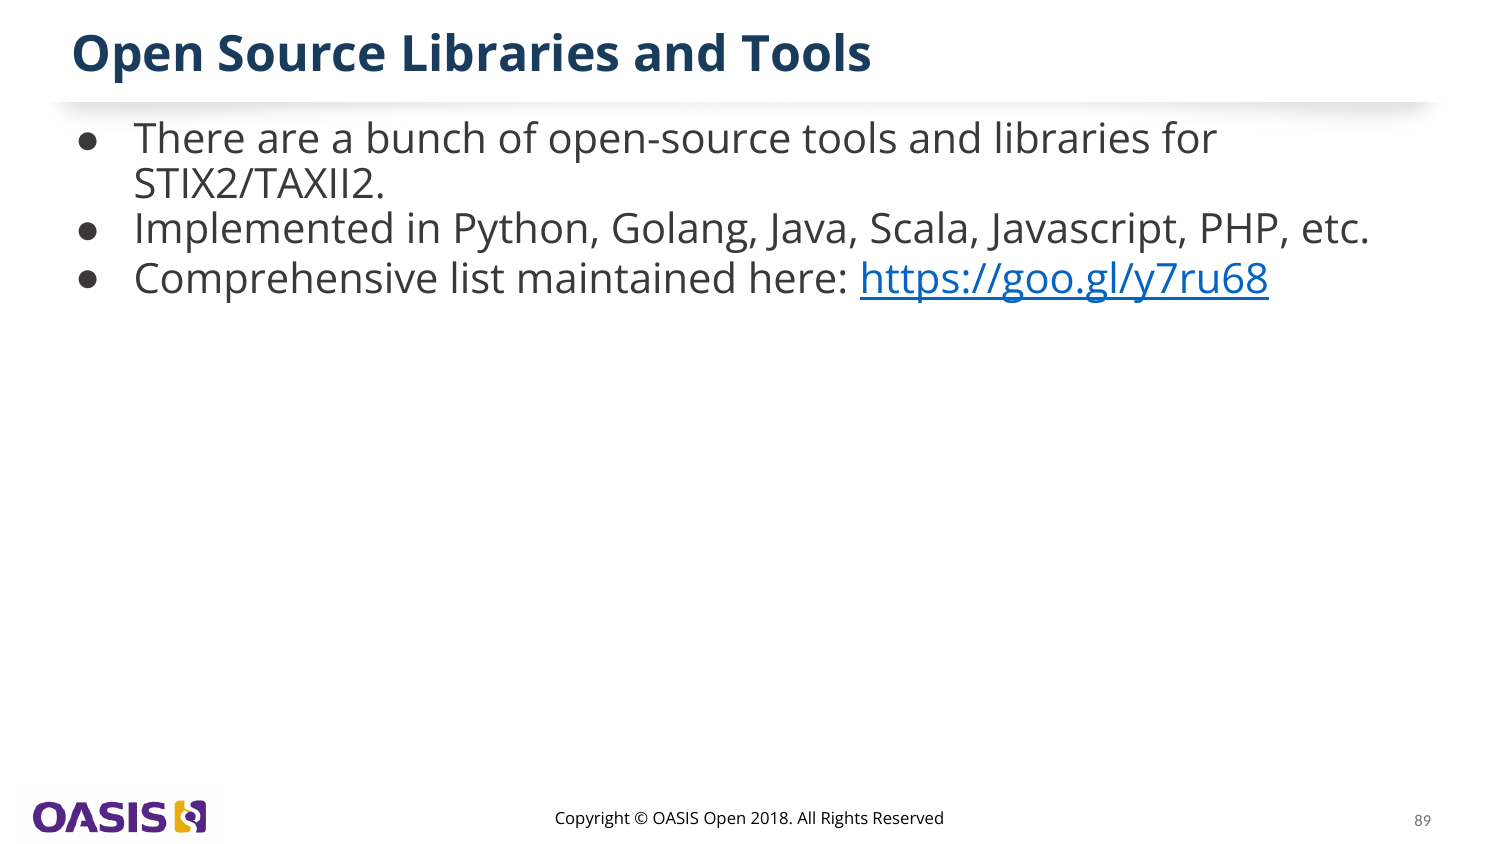

# Open Source Libraries and Tools
There are a bunch of open-source tools and libraries for STIX2/TAXII2.
Implemented in Python, Golang, Java, Scala, Javascript, PHP, etc.
Comprehensive list maintained here: https://goo.gl/y7ru68